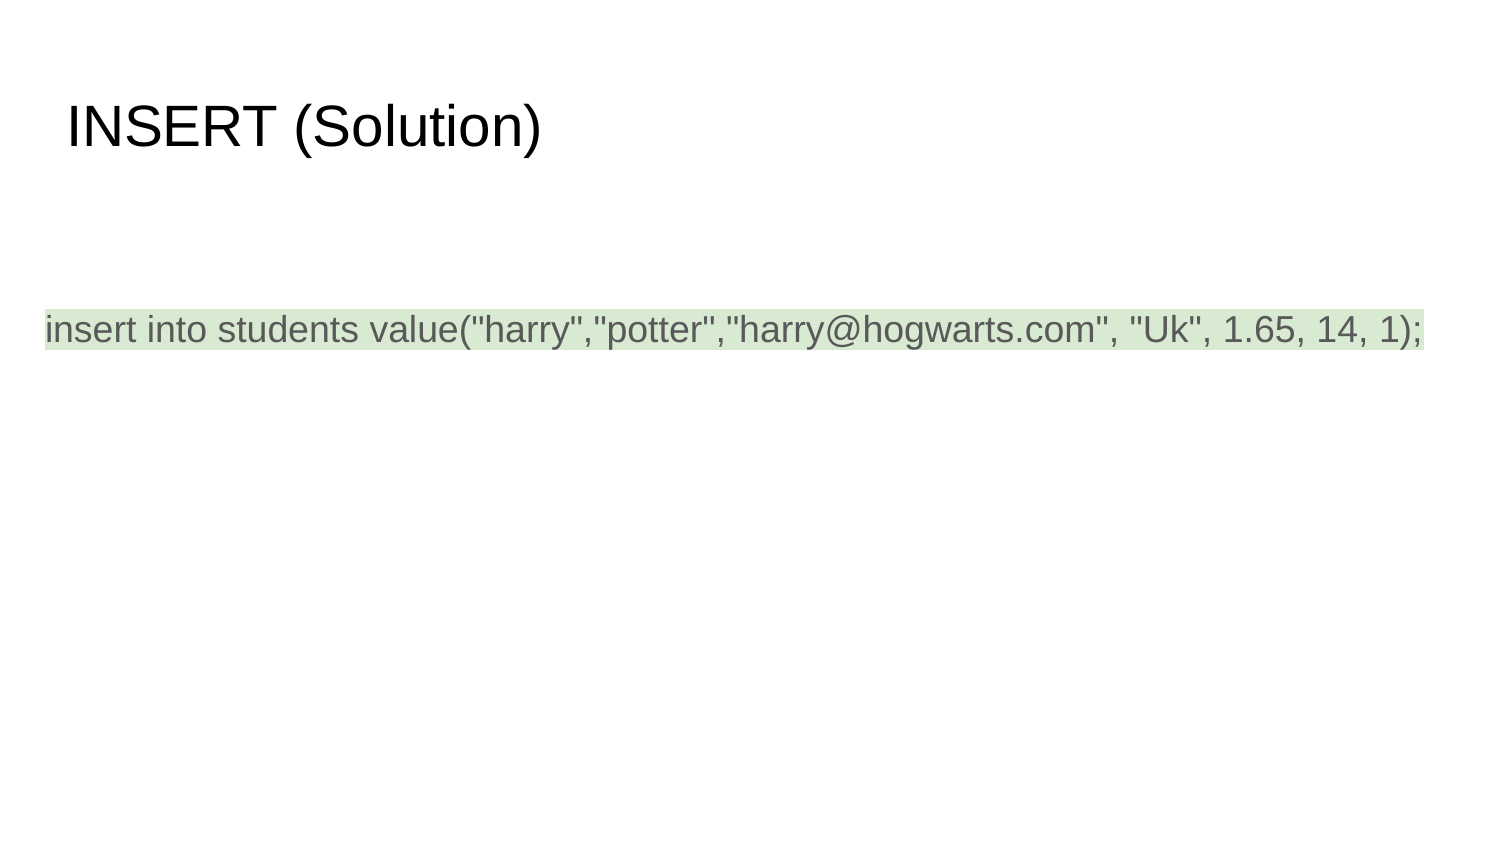

# INSERT (Solution)
insert into students value("harry","potter","harry@hogwarts.com", "Uk", 1.65, 14, 1);